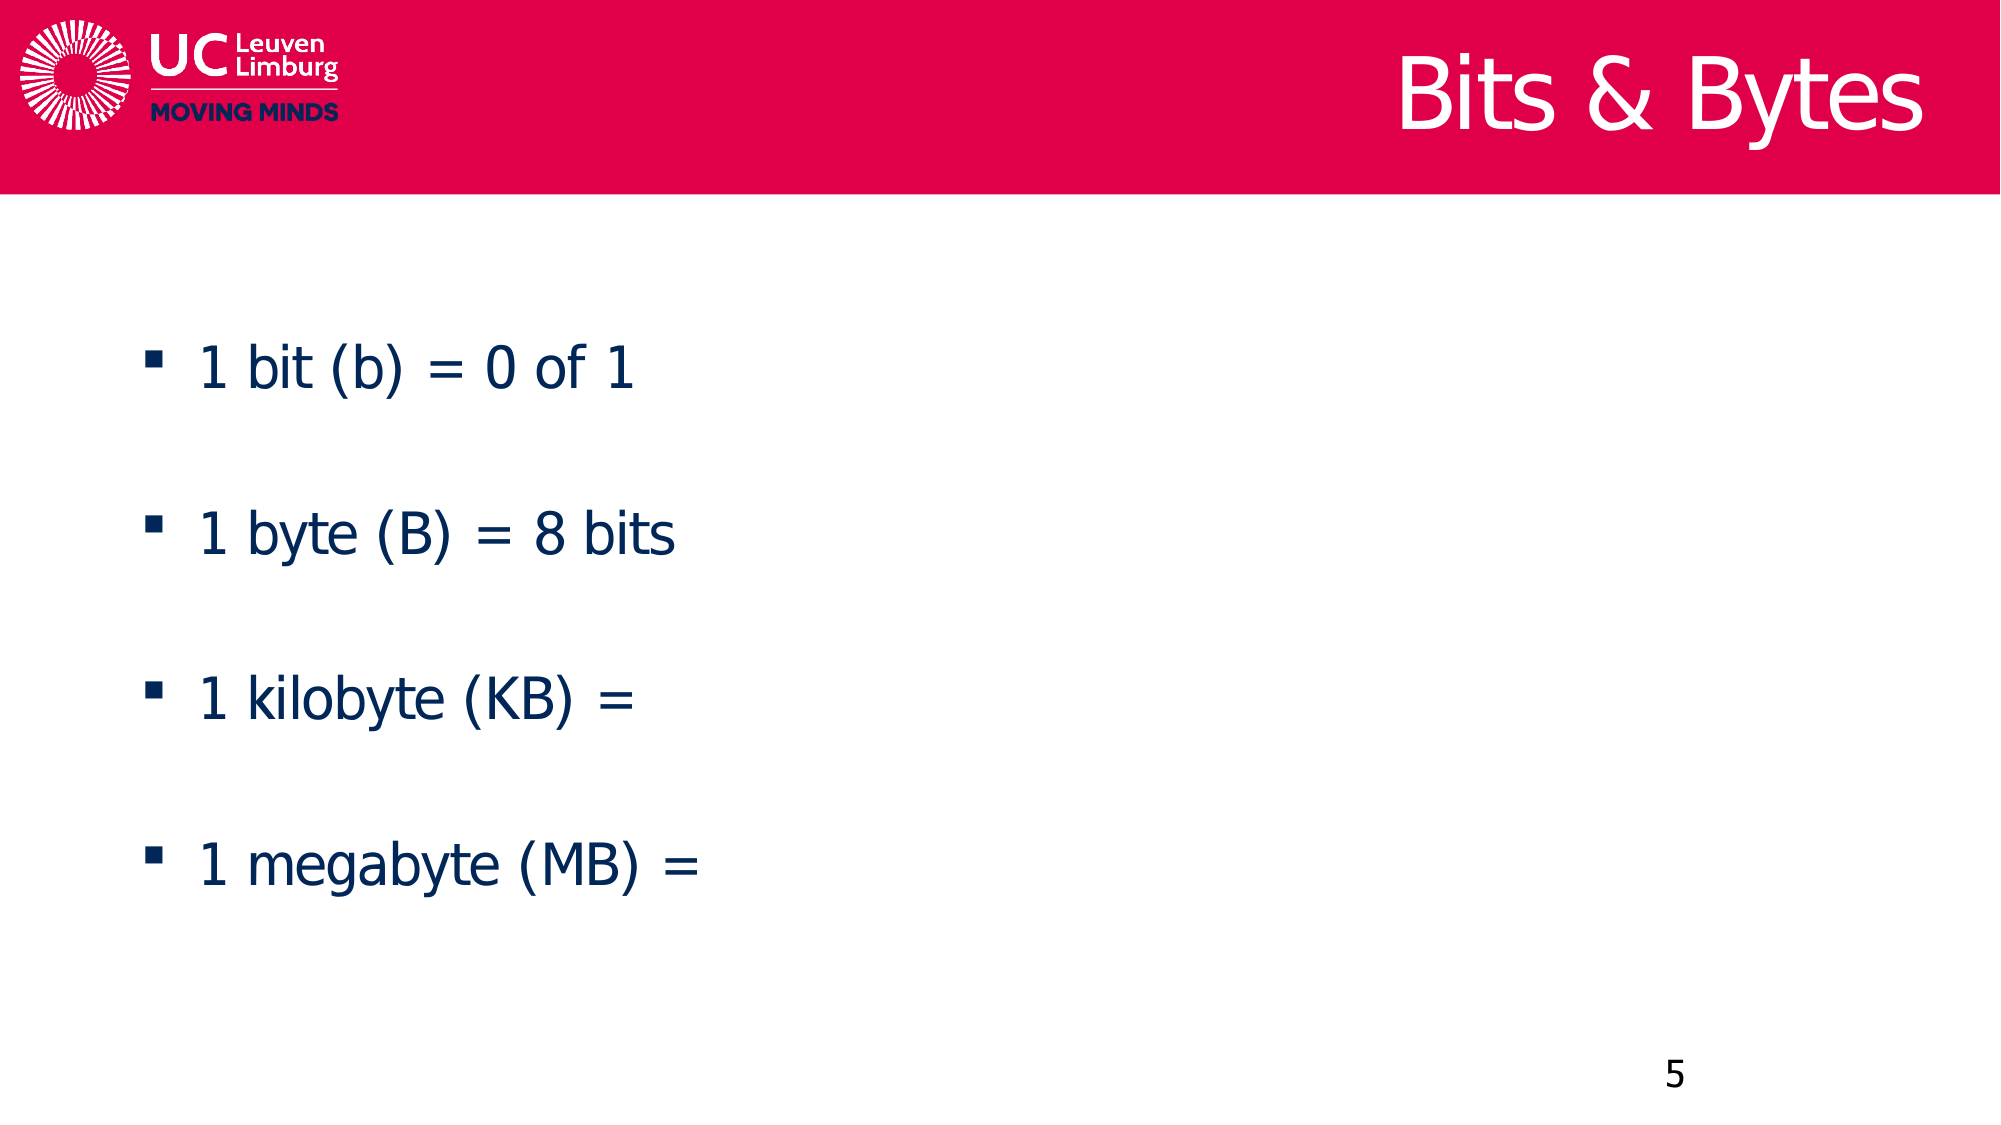

# Bits & Bytes

1 bit (b) = 0 of 1

1 byte (B) = 8 bits

1 kilobyte (KB) =

1 megabyte (MB) =
5